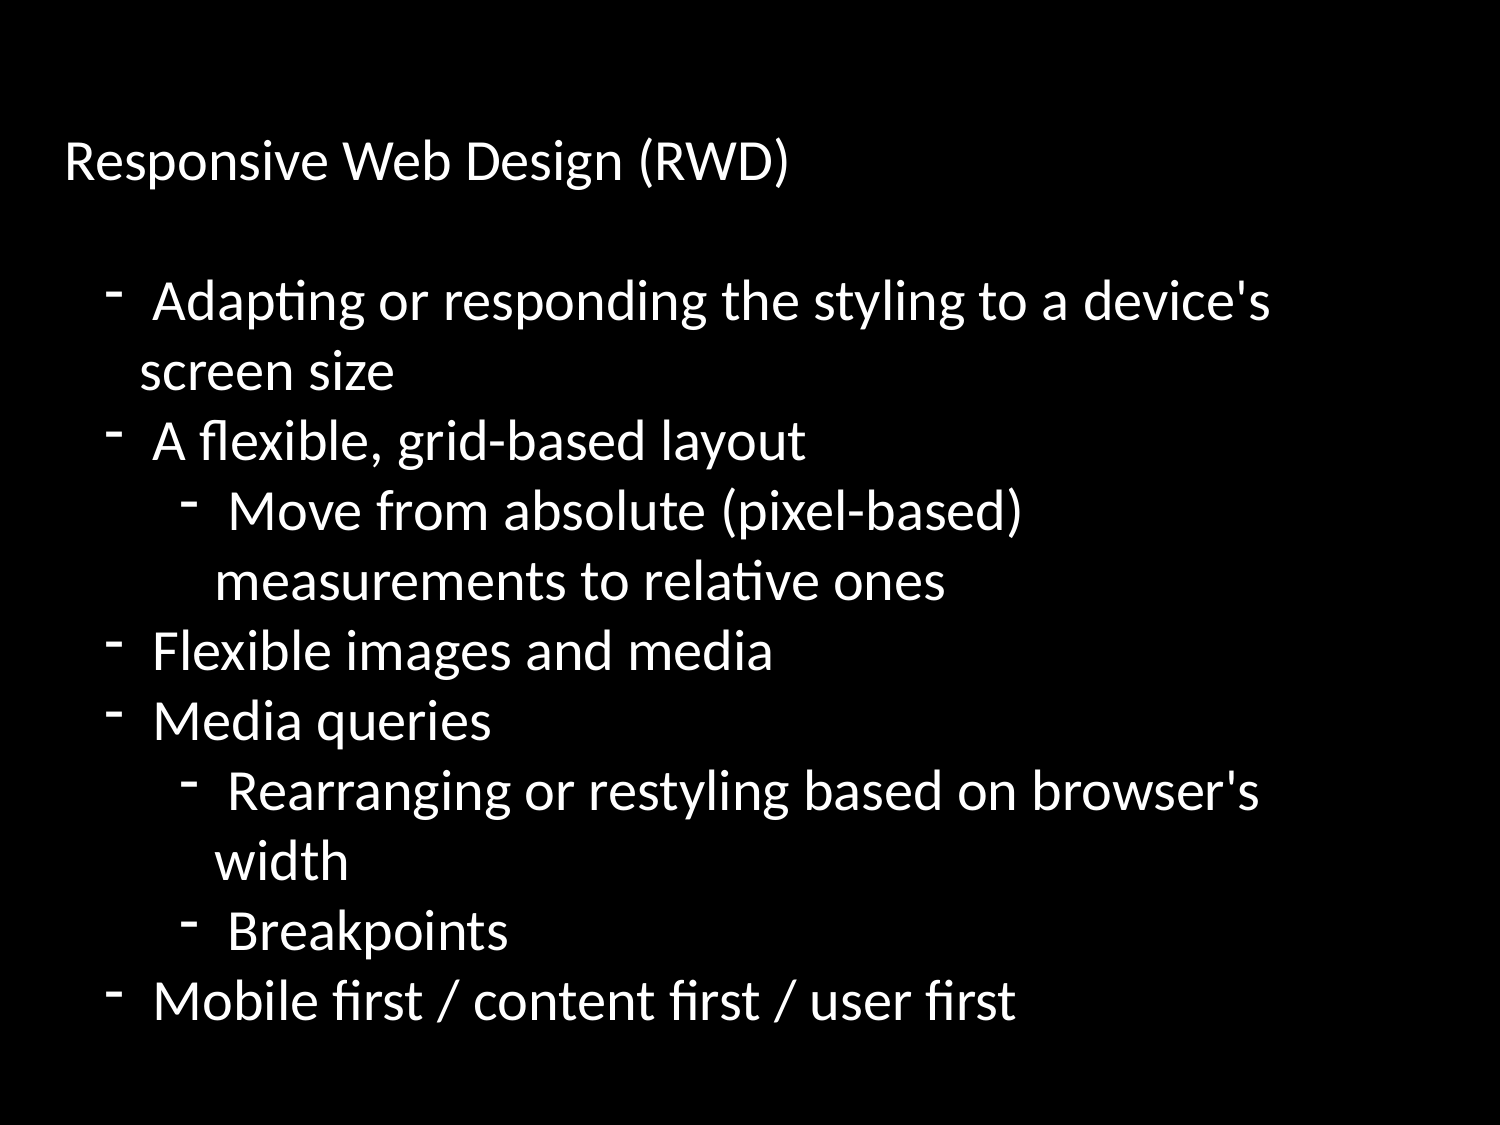

Responsive Web Design (RWD)

 Adapting or responding the styling to a device's screen size
 A flexible, grid-based layout
 Move from absolute (pixel-based) measurements to relative ones
 Flexible images and media
 Media queries
 Rearranging or restyling based on browser's width
 Breakpoints
 Mobile first / content first / user first